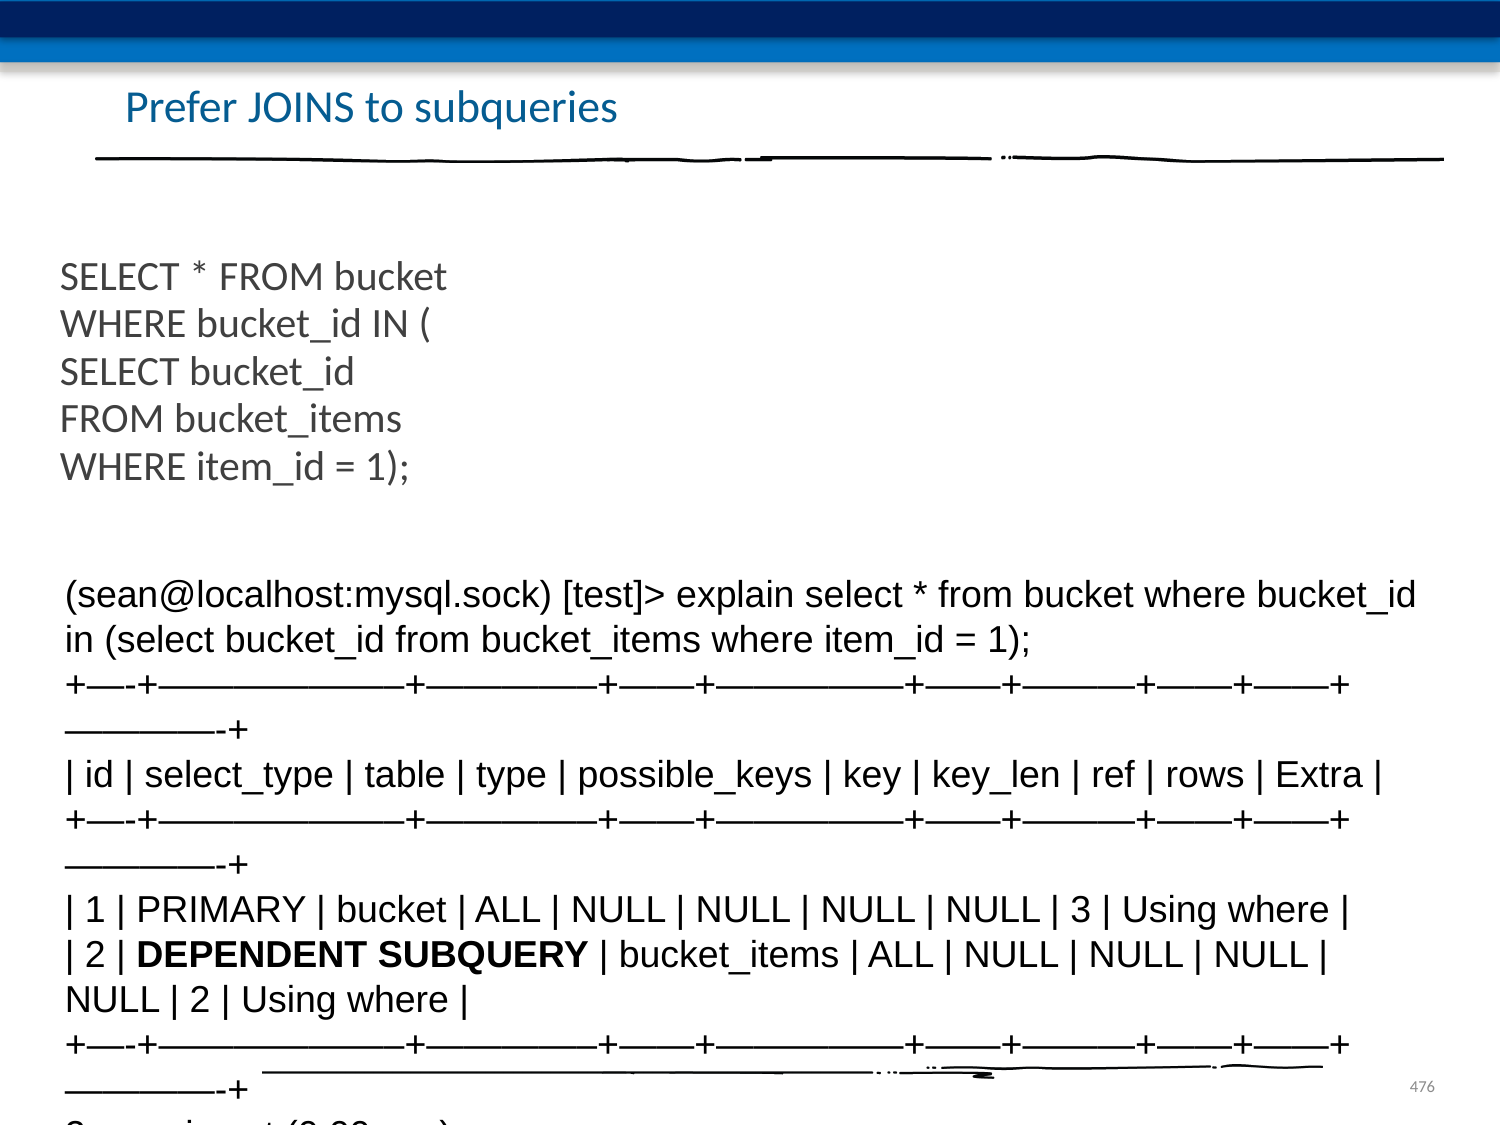

# Prefer JOINS to subqueries
SELECT * FROM bucket
WHERE bucket_id IN (
SELECT bucket_id
FROM bucket_items
WHERE item_id = 1);
(sean@localhost:mysql.sock) [test]> explain select * from bucket where bucket_id in (select bucket_id from bucket_items where item_id = 1);
+—-+——————–+————–+——+—————+——+———+——+——+————-+
| id | select_type | table | type | possible_keys | key | key_len | ref | rows | Extra |
+—-+——————–+————–+——+—————+——+———+——+——+————-+
| 1 | PRIMARY | bucket | ALL | NULL | NULL | NULL | NULL | 3 | Using where |
| 2 | DEPENDENT SUBQUERY | bucket_items | ALL | NULL | NULL | NULL | NULL | 2 | Using where |
+—-+——————–+————–+——+—————+——+———+——+——+————-+
2 rows in set (0.00 sec)
[/code]